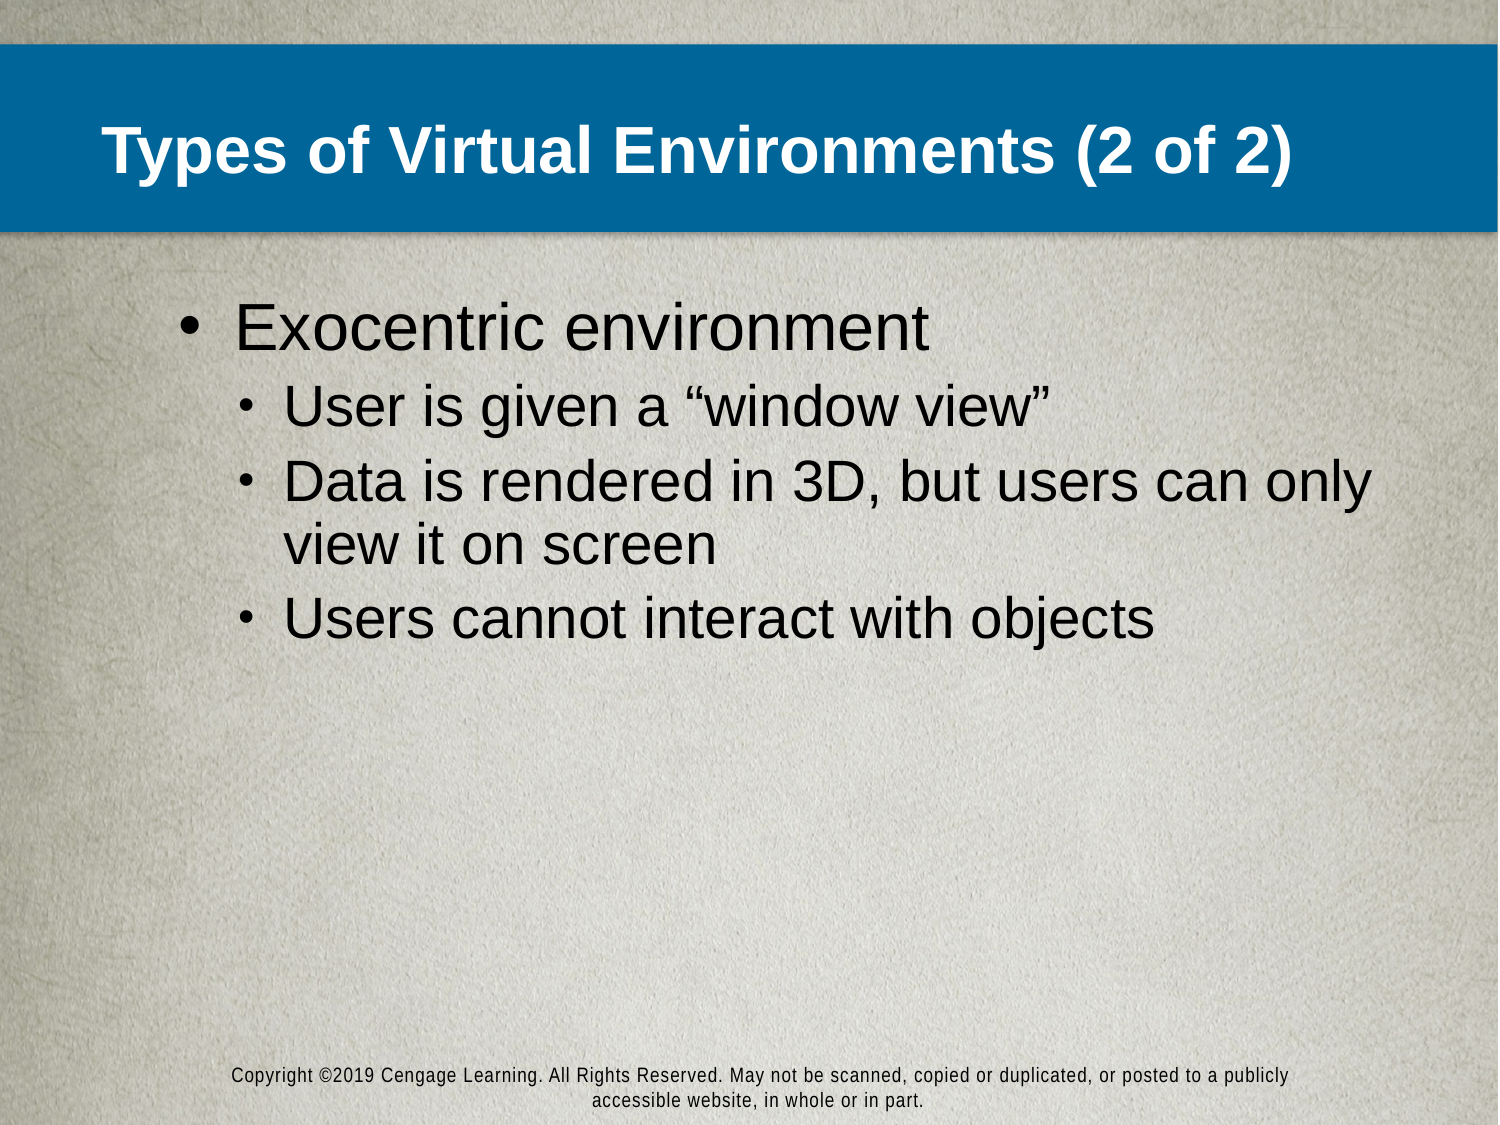

# Types of Virtual Environments (2 of 2)
Exocentric environment
User is given a “window view”
Data is rendered in 3D, but users can only view it on screen
Users cannot interact with objects